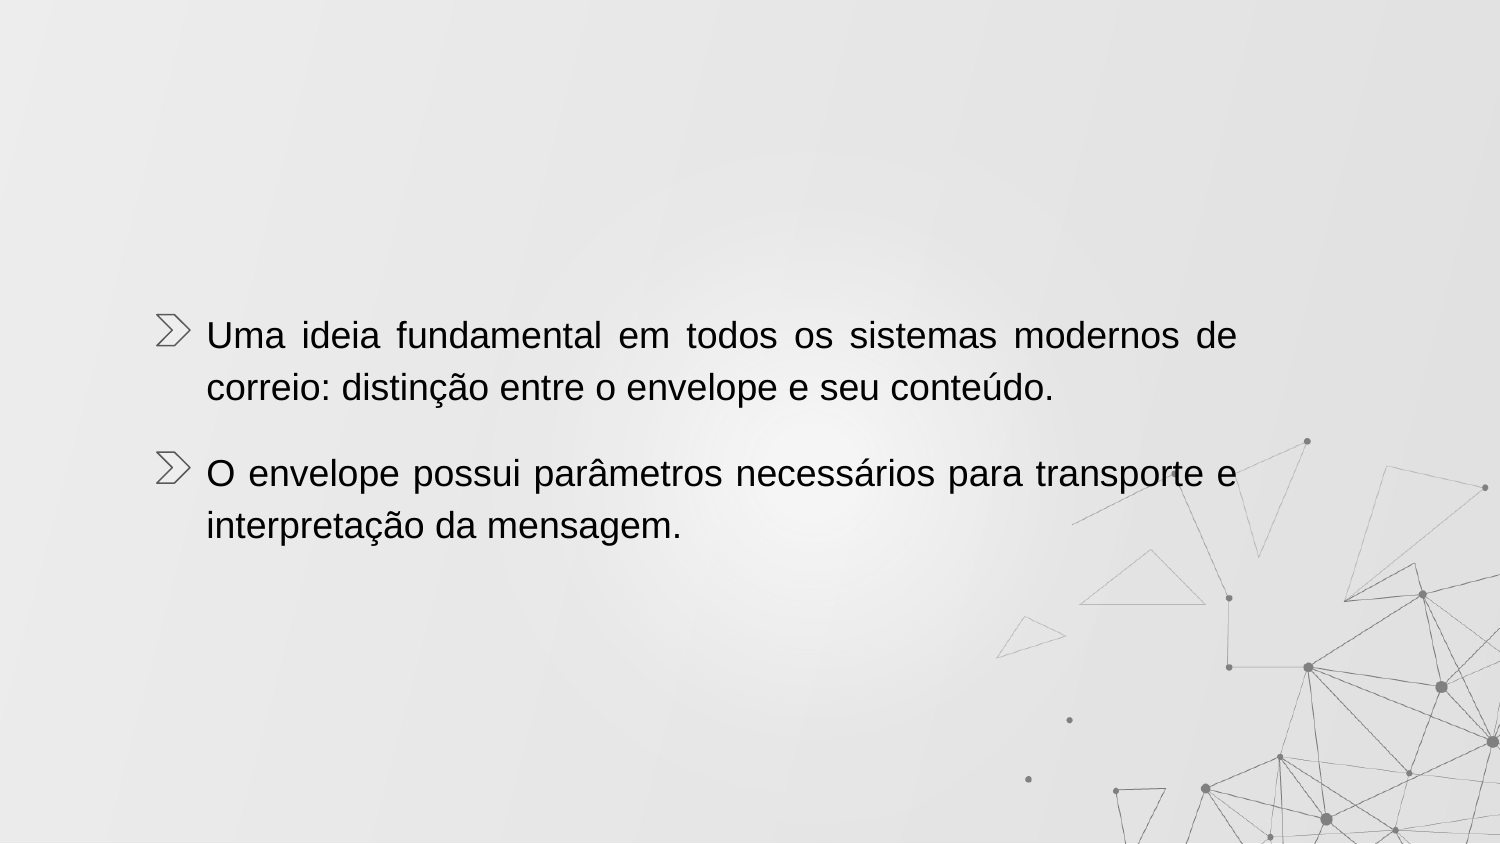

Uma ideia fundamental em todos os sistemas modernos de correio: distinção entre o envelope e seu conteúdo.

O envelope possui parâmetros necessários para transporte e interpretação da mensagem.